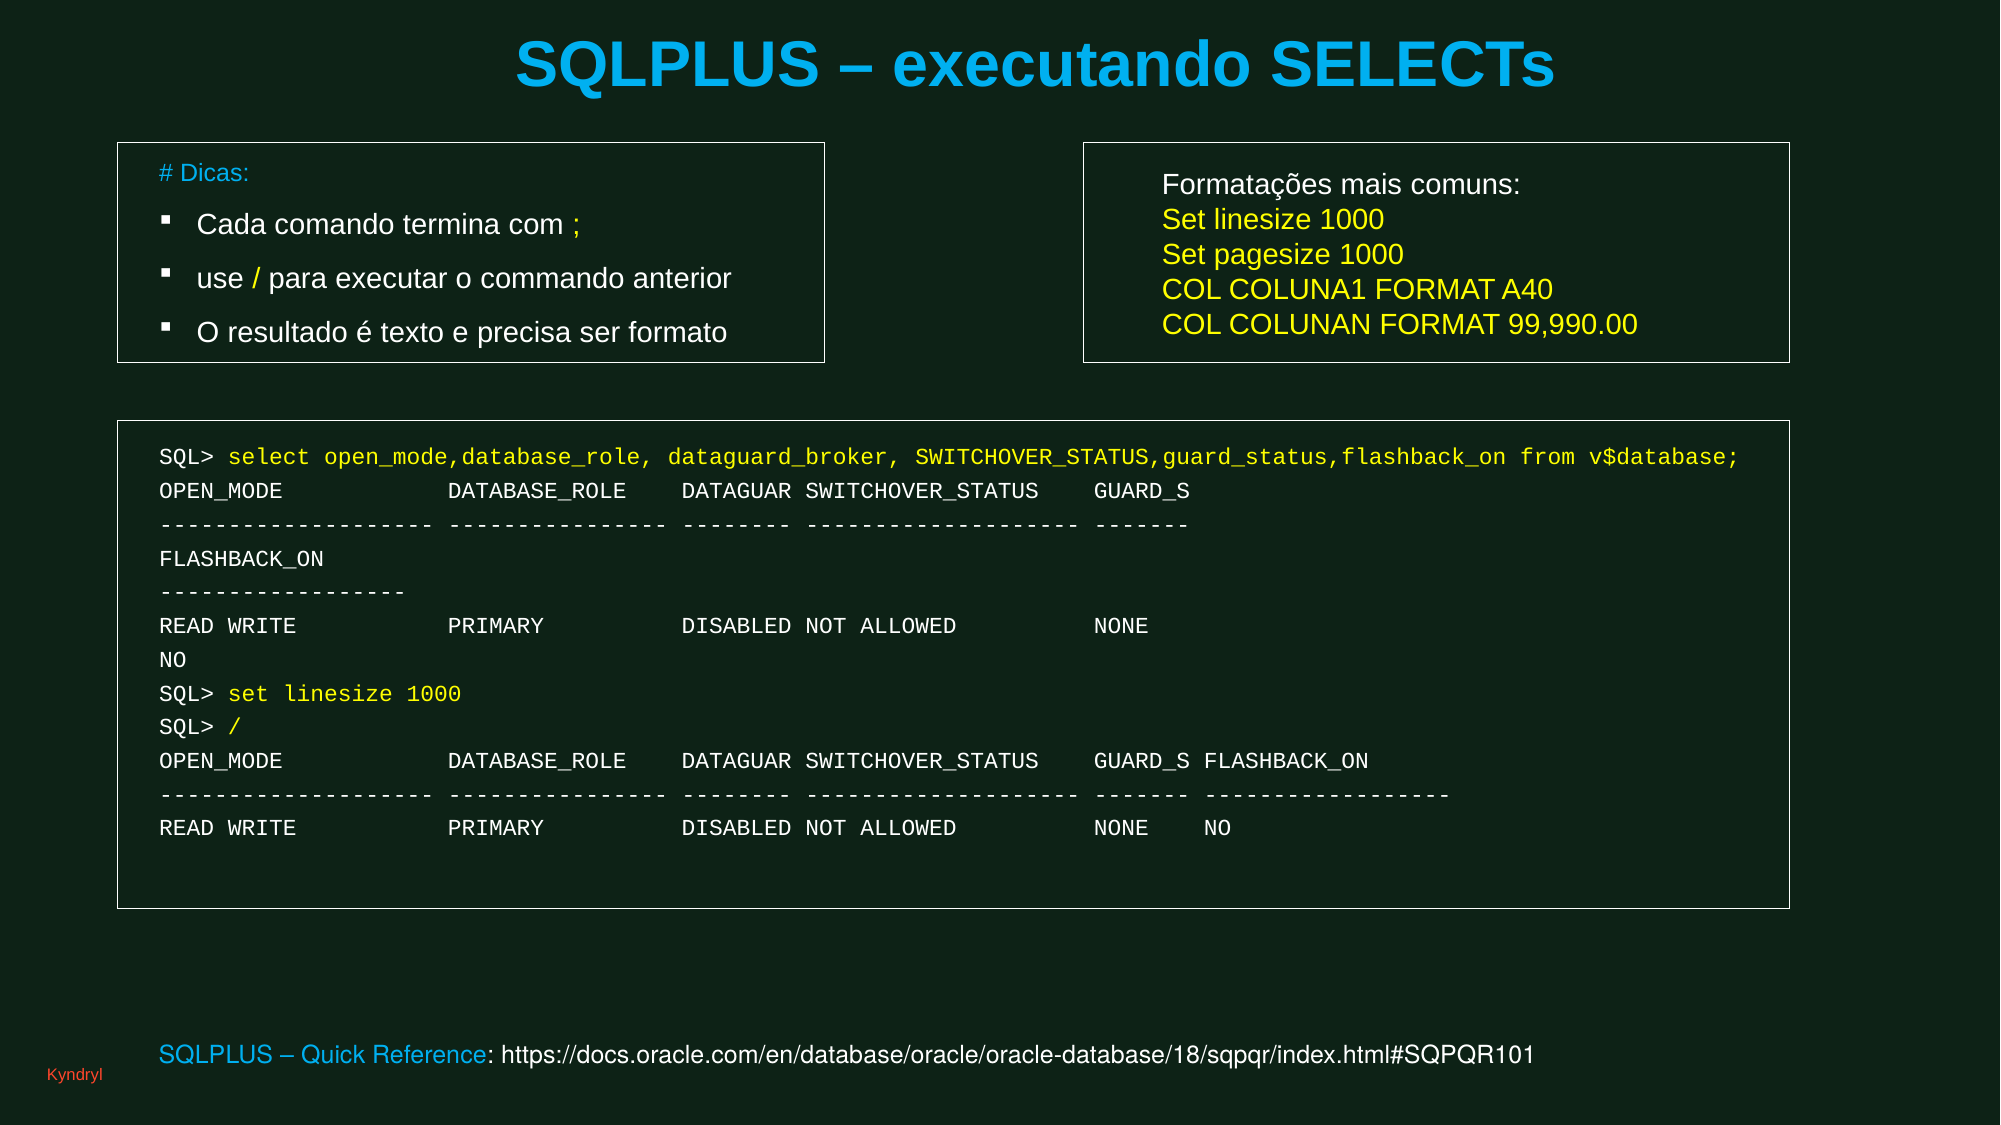

# SQLPLUS – executando SELECTs
Formatações mais comuns:
Set linesize 1000
Set pagesize 1000
COL COLUNA1 FORMAT A40
COL COLUNAN FORMAT 99,990.00
# Dicas:
Cada comando termina com ;
use / para executar o commando anterior
O resultado é texto e precisa ser formato
SQL> select open_mode,database_role, dataguard_broker, SWITCHOVER_STATUS,guard_status,flashback_on from v$database;
OPEN_MODE            DATABASE_ROLE    DATAGUAR SWITCHOVER_STATUS    GUARD_S
-------------------- ---------------- -------- -------------------- -------
FLASHBACK_ON
------------------
READ WRITE           PRIMARY          DISABLED NOT ALLOWED          NONE
NO
SQL> set linesize 1000
SQL> /
OPEN_MODE            DATABASE_ROLE    DATAGUAR SWITCHOVER_STATUS    GUARD_S FLASHBACK_ON
-------------------- ---------------- -------- -------------------- ------- ------------------
READ WRITE           PRIMARY          DISABLED NOT ALLOWED          NONE    NO

SQLPLUS – Quick Reference: https://docs.oracle.com/en/database/oracle/oracle-database/18/sqpqr/index.html#SQPQR101